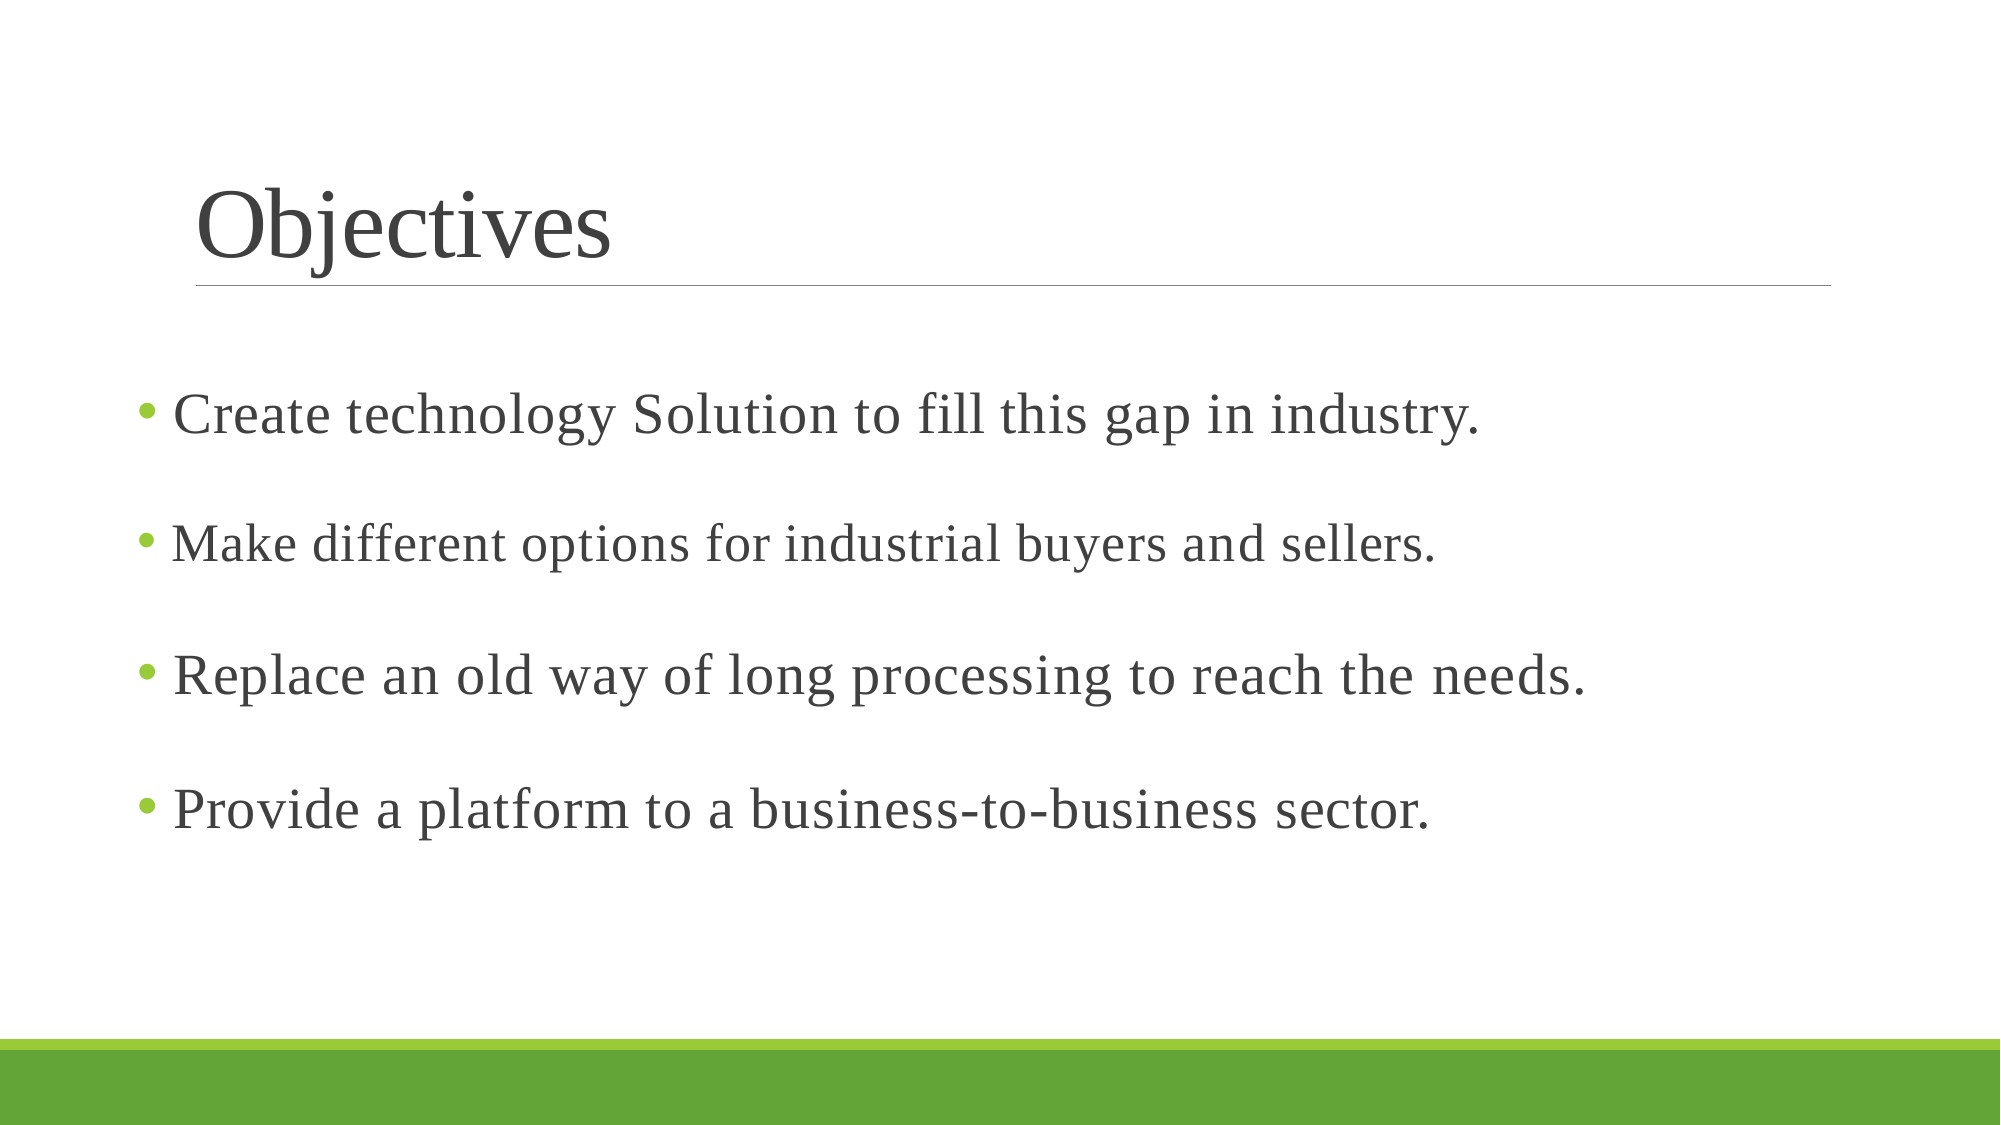

# Objectives
 Create technology Solution to fill this gap in industry.
 Make different options for industrial buyers and sellers.
 Replace an old way of long processing to reach the needs.
 Provide a platform to a business-to-business sector.